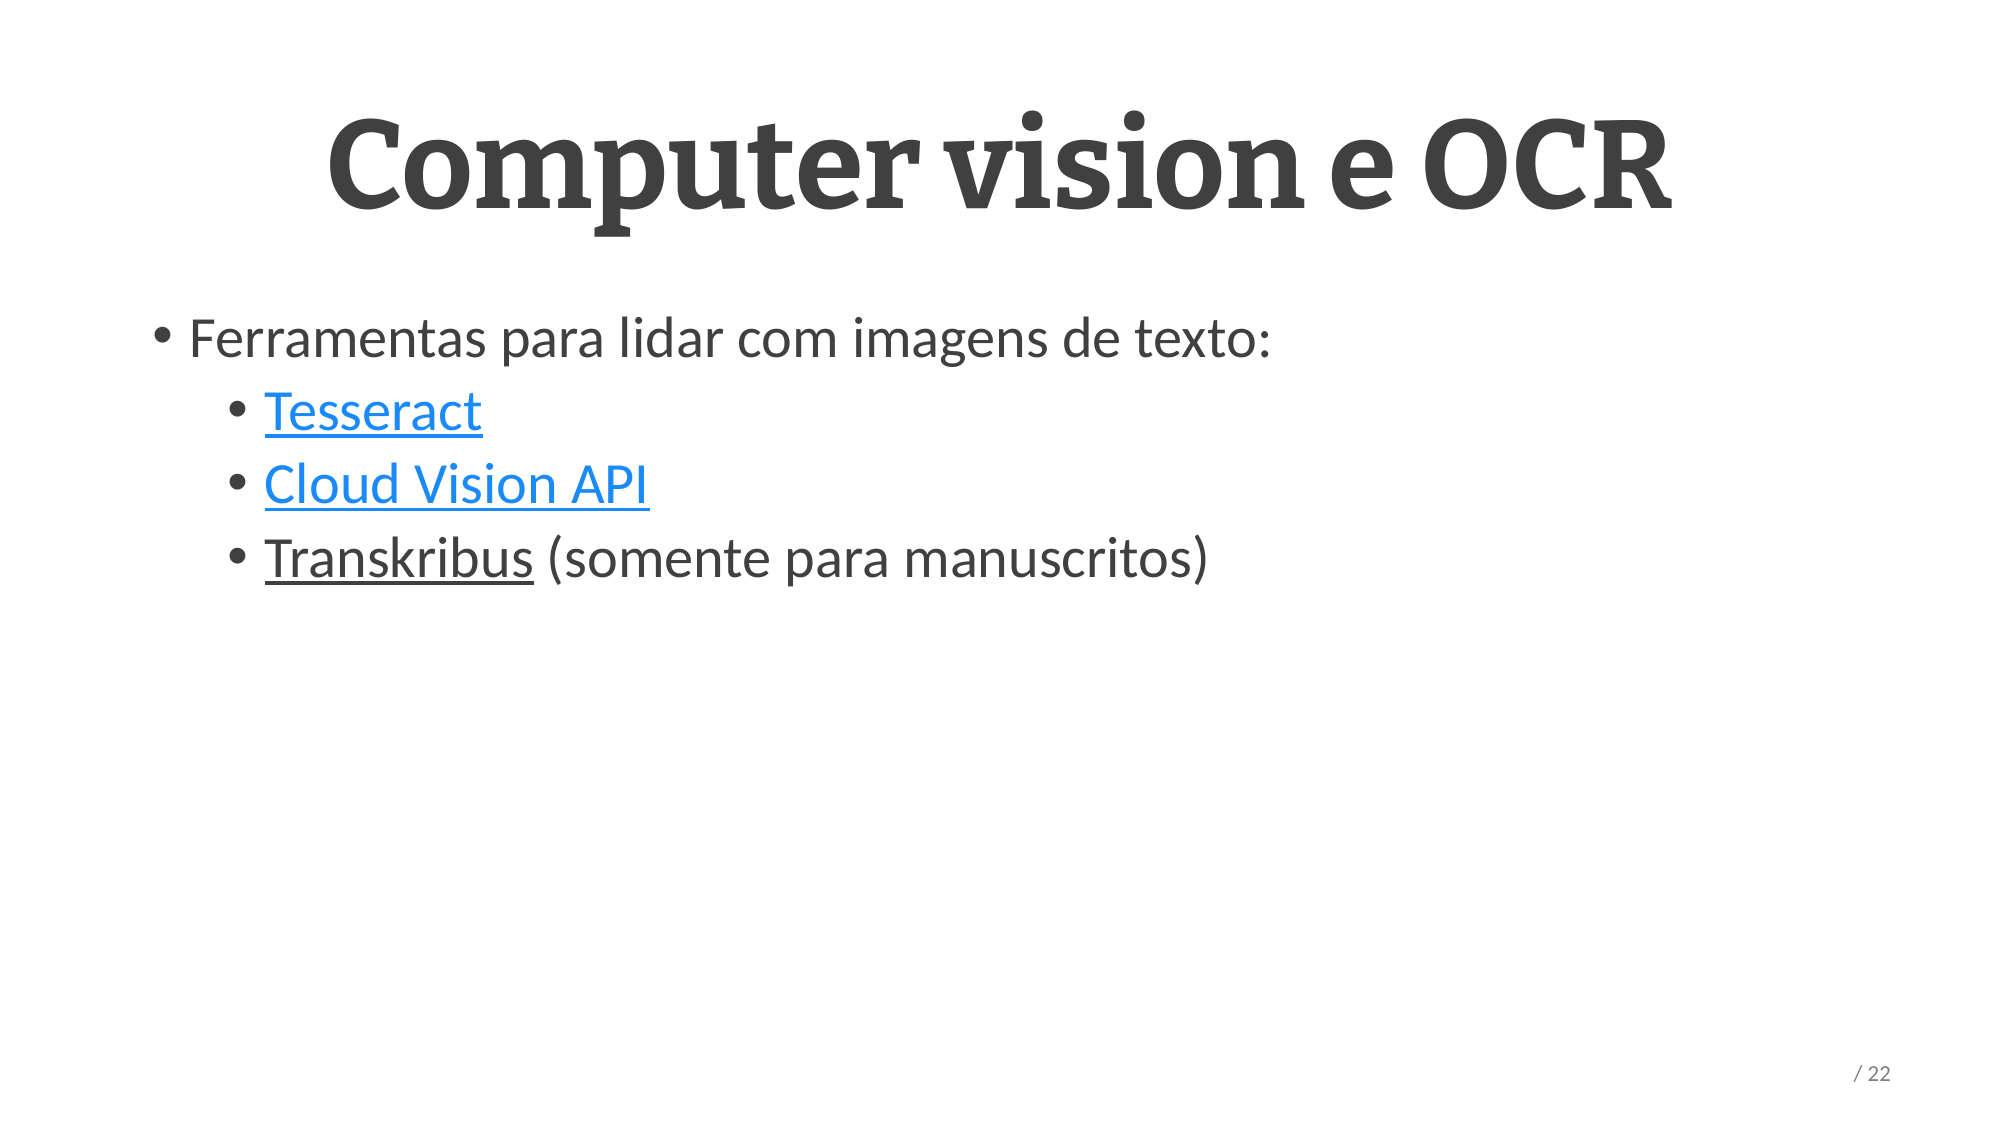

# Computer vision e OCR
Ferramentas para lidar com imagens de texto:
Tesseract
Cloud Vision API
Transkribus (somente para manuscritos)